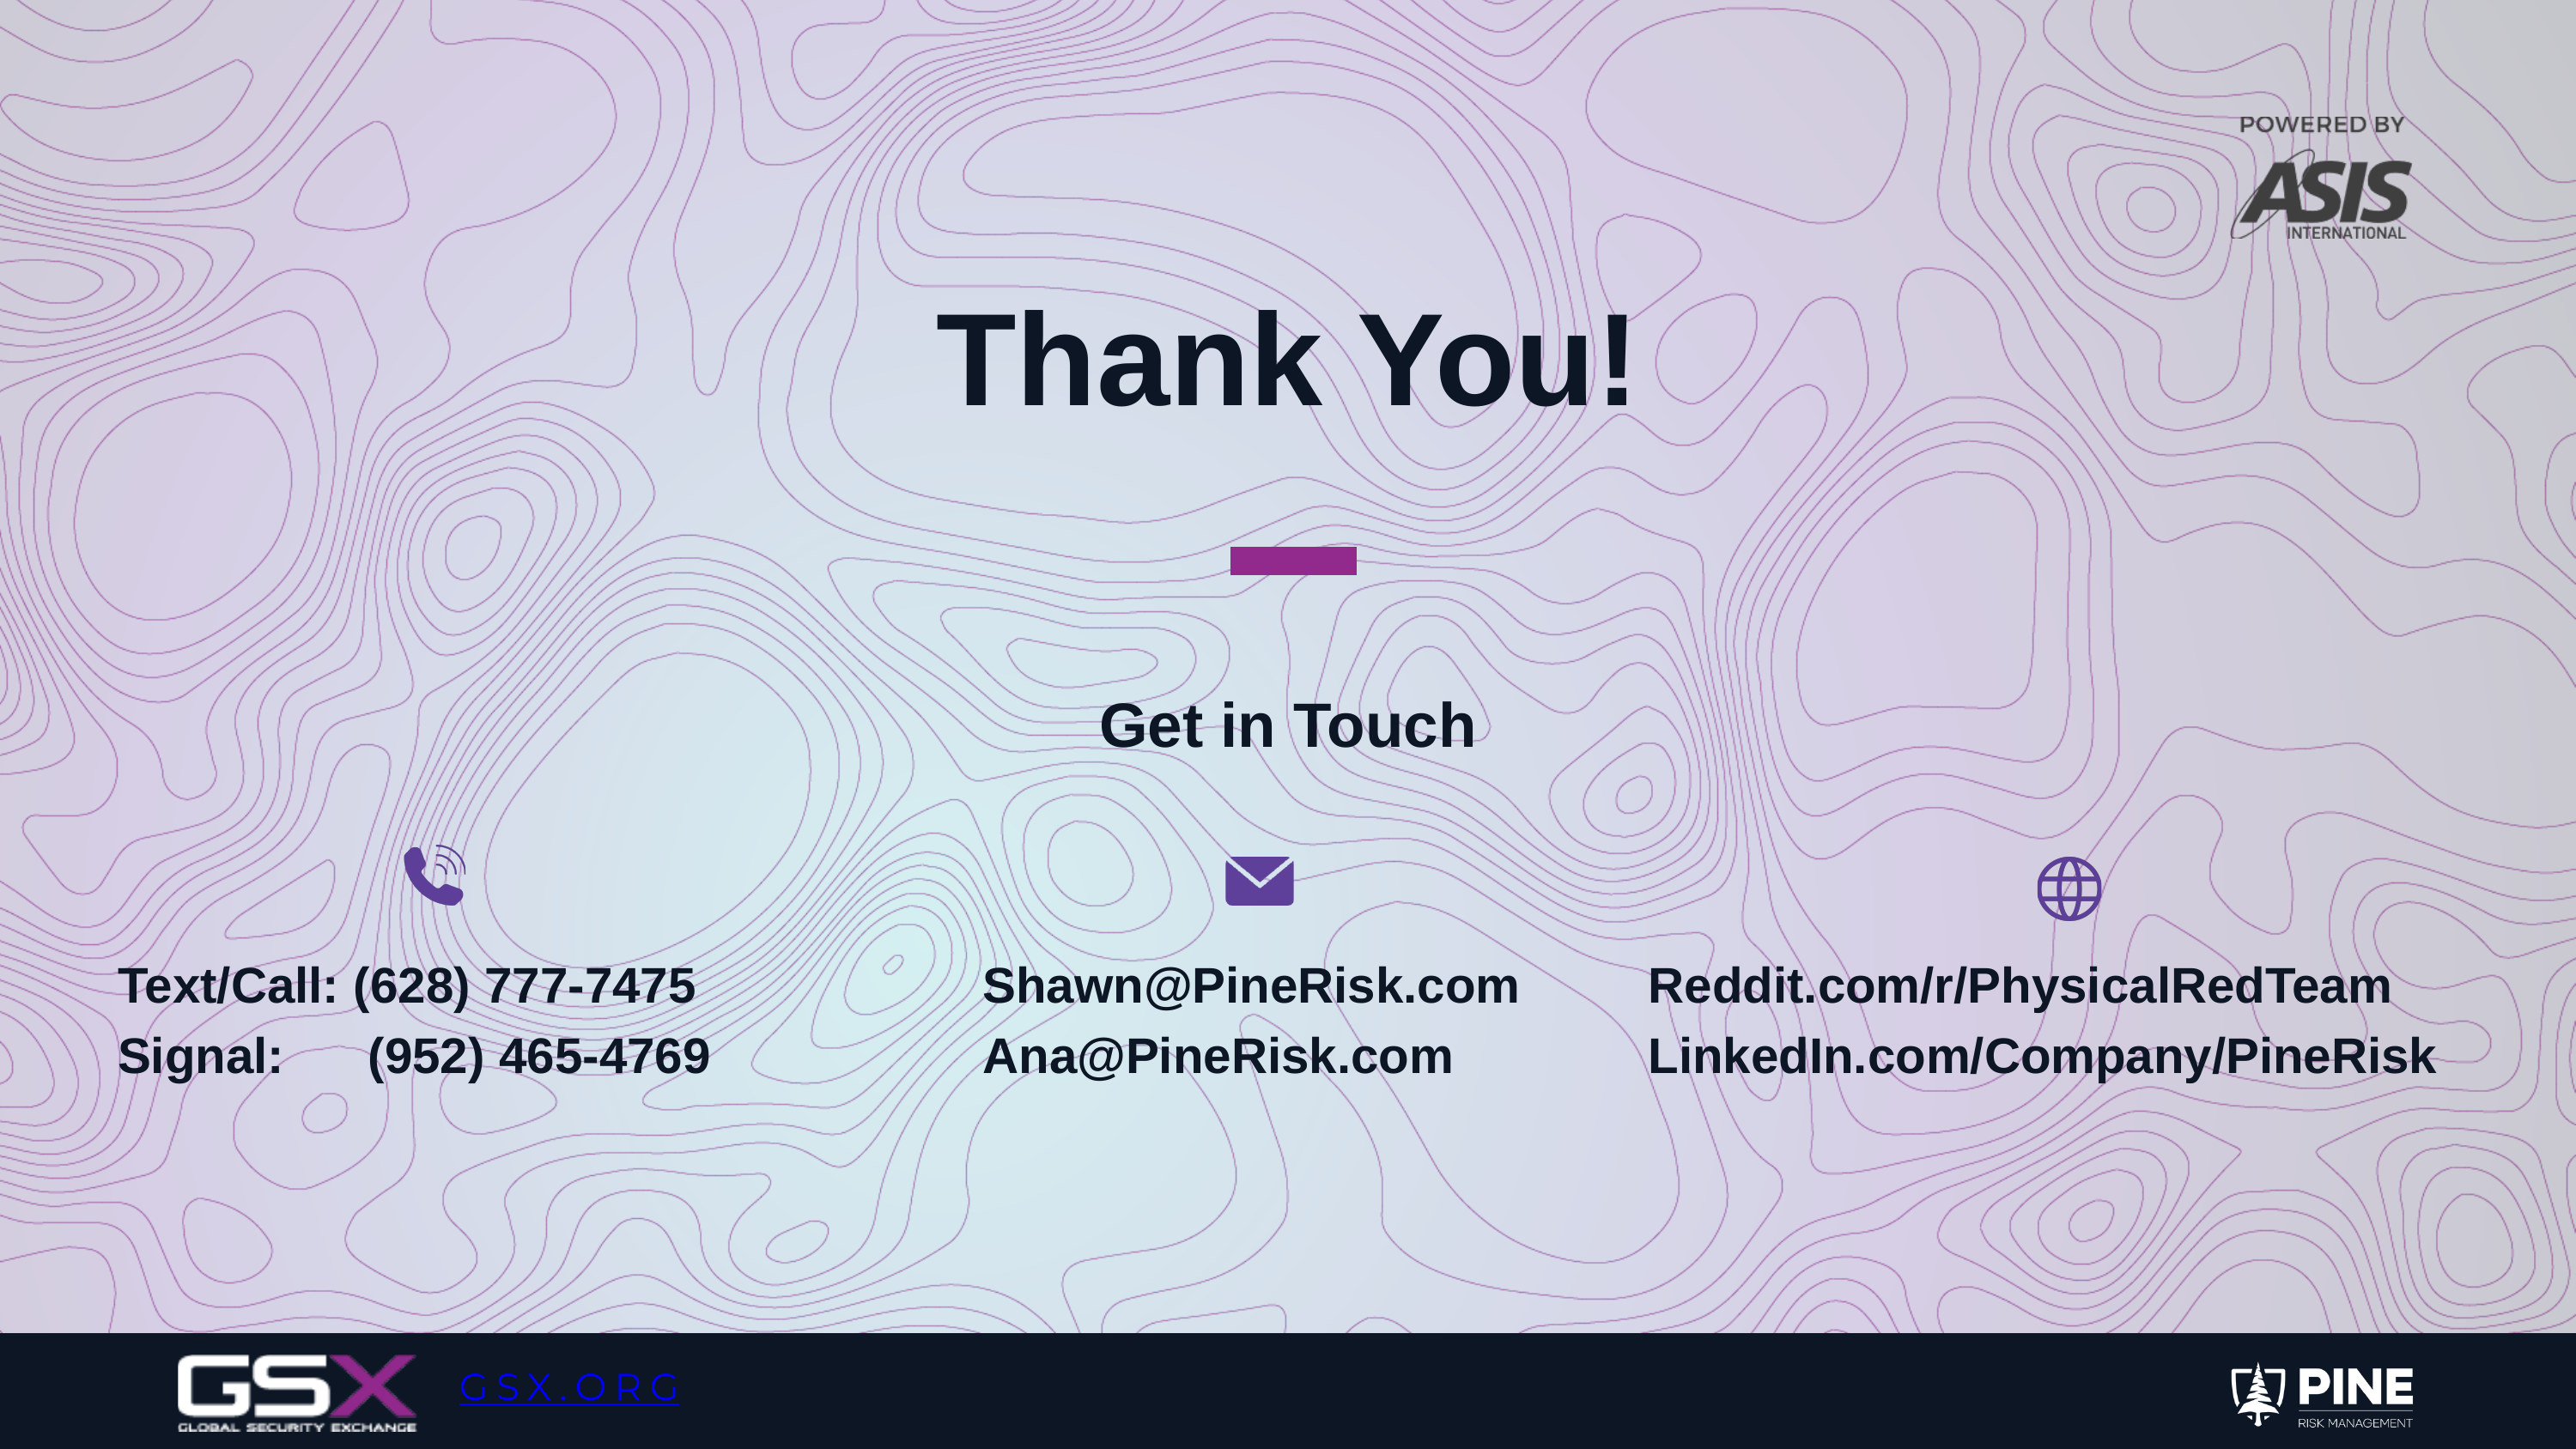

Thank You!

Get in Touch

Text/Call: (628) 777-7475
Signal:      (952) 465-4769
Shawn@PineRisk.com
Ana@PineRisk.com
Reddit.com/r/PhysicalRedTeam
LinkedIn.com/Company/PineRisk

GSX.ORG